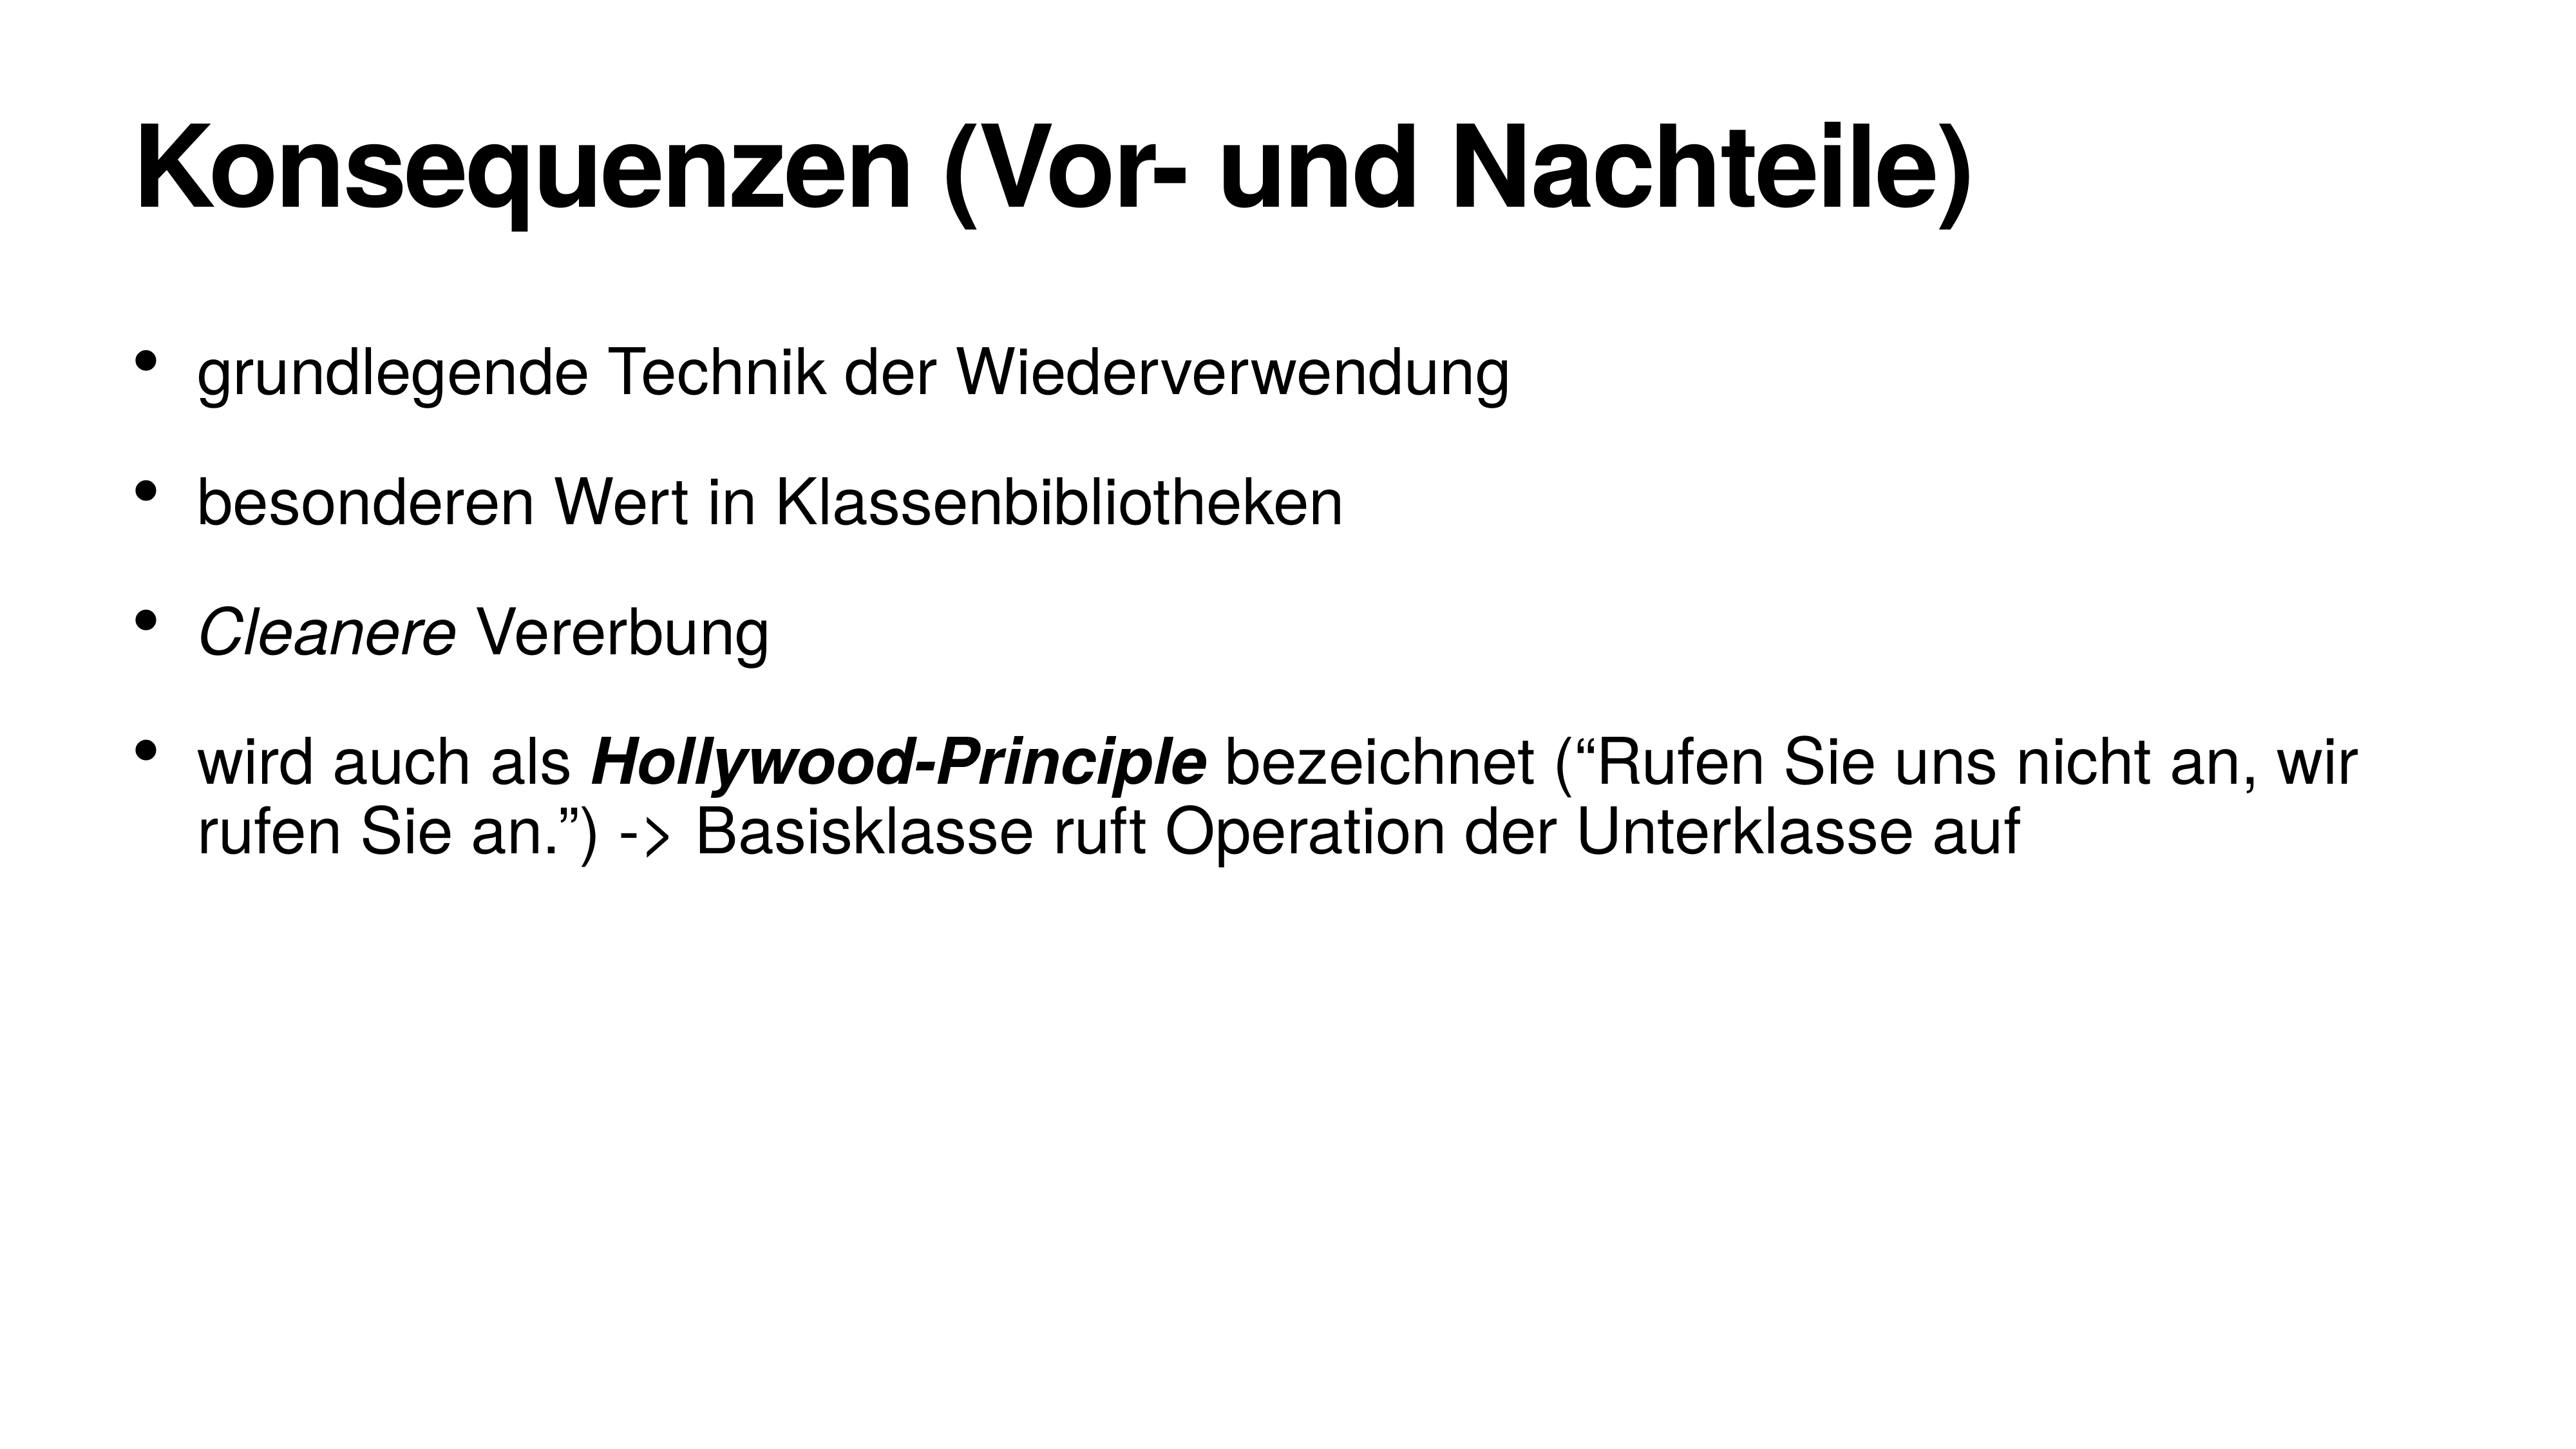

# Konsequenzen (Vor- und Nachteile)
grundlegende Technik der Wiederverwendung
besonderen Wert in Klassenbibliotheken
Cleanere Vererbung
wird auch als Hollywood-Principle bezeichnet (“Rufen Sie uns nicht an, wir rufen Sie an.”) -> Basisklasse ruft Operation der Unterklasse auf